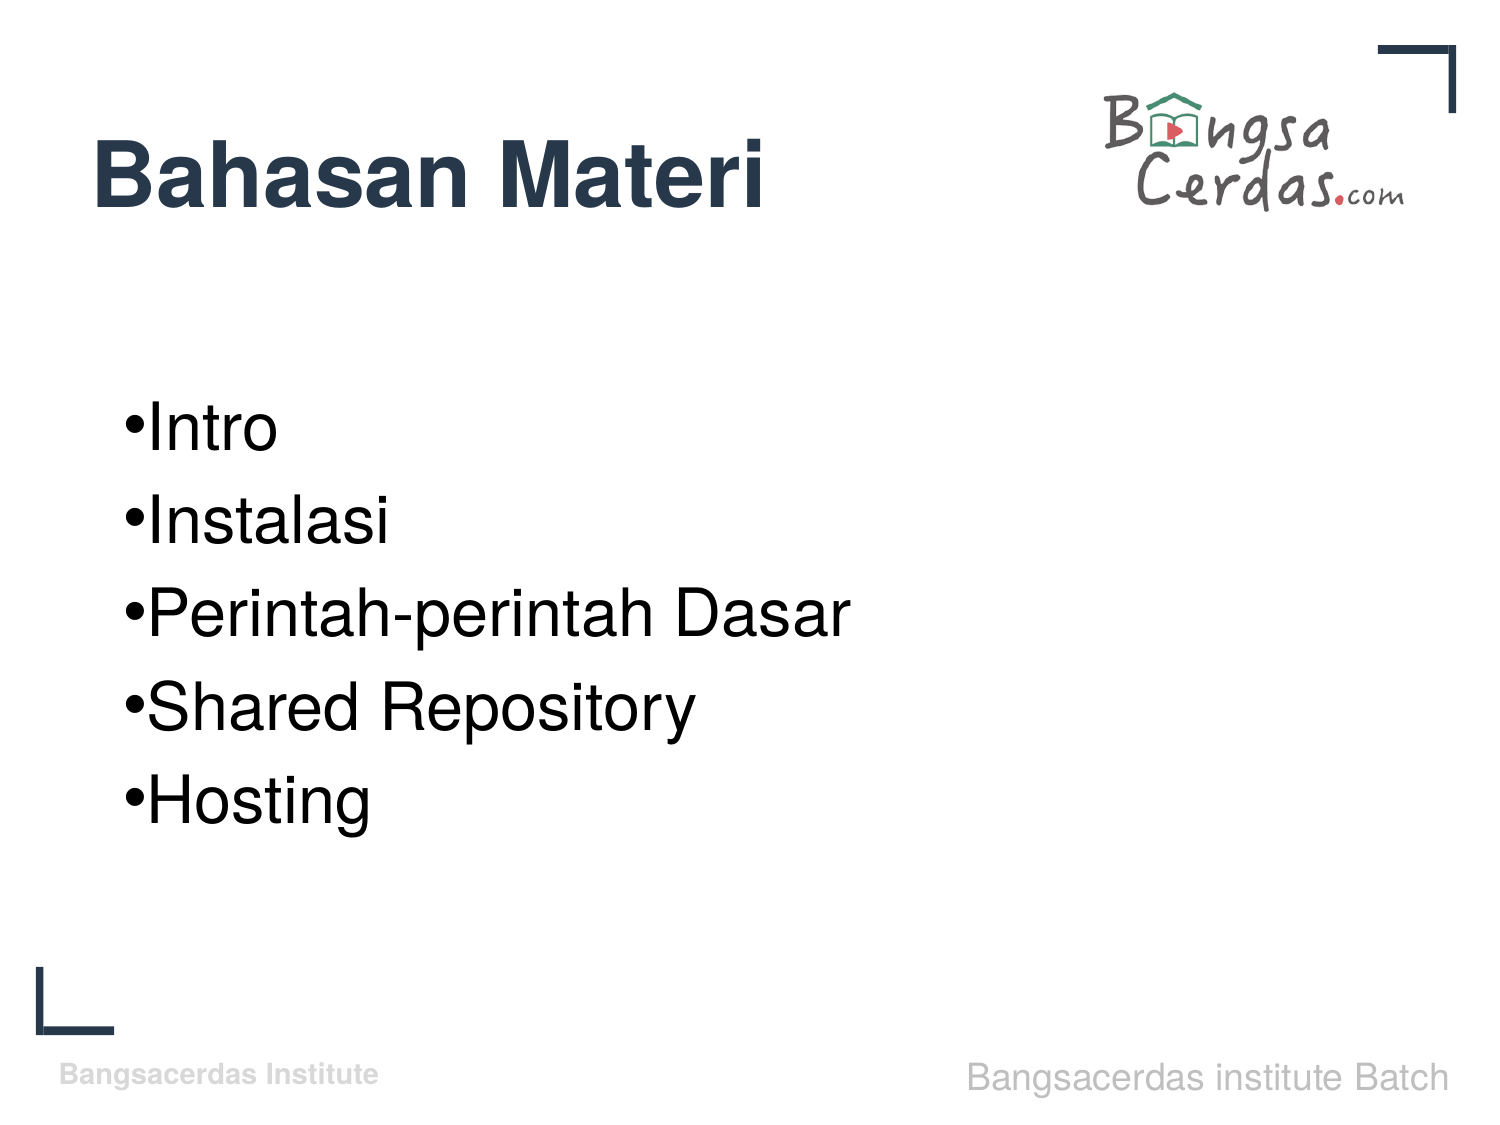

# Bahasan Materi
Intro
Instalasi
Perintah-perintah Dasar
Shared Repository
Hosting